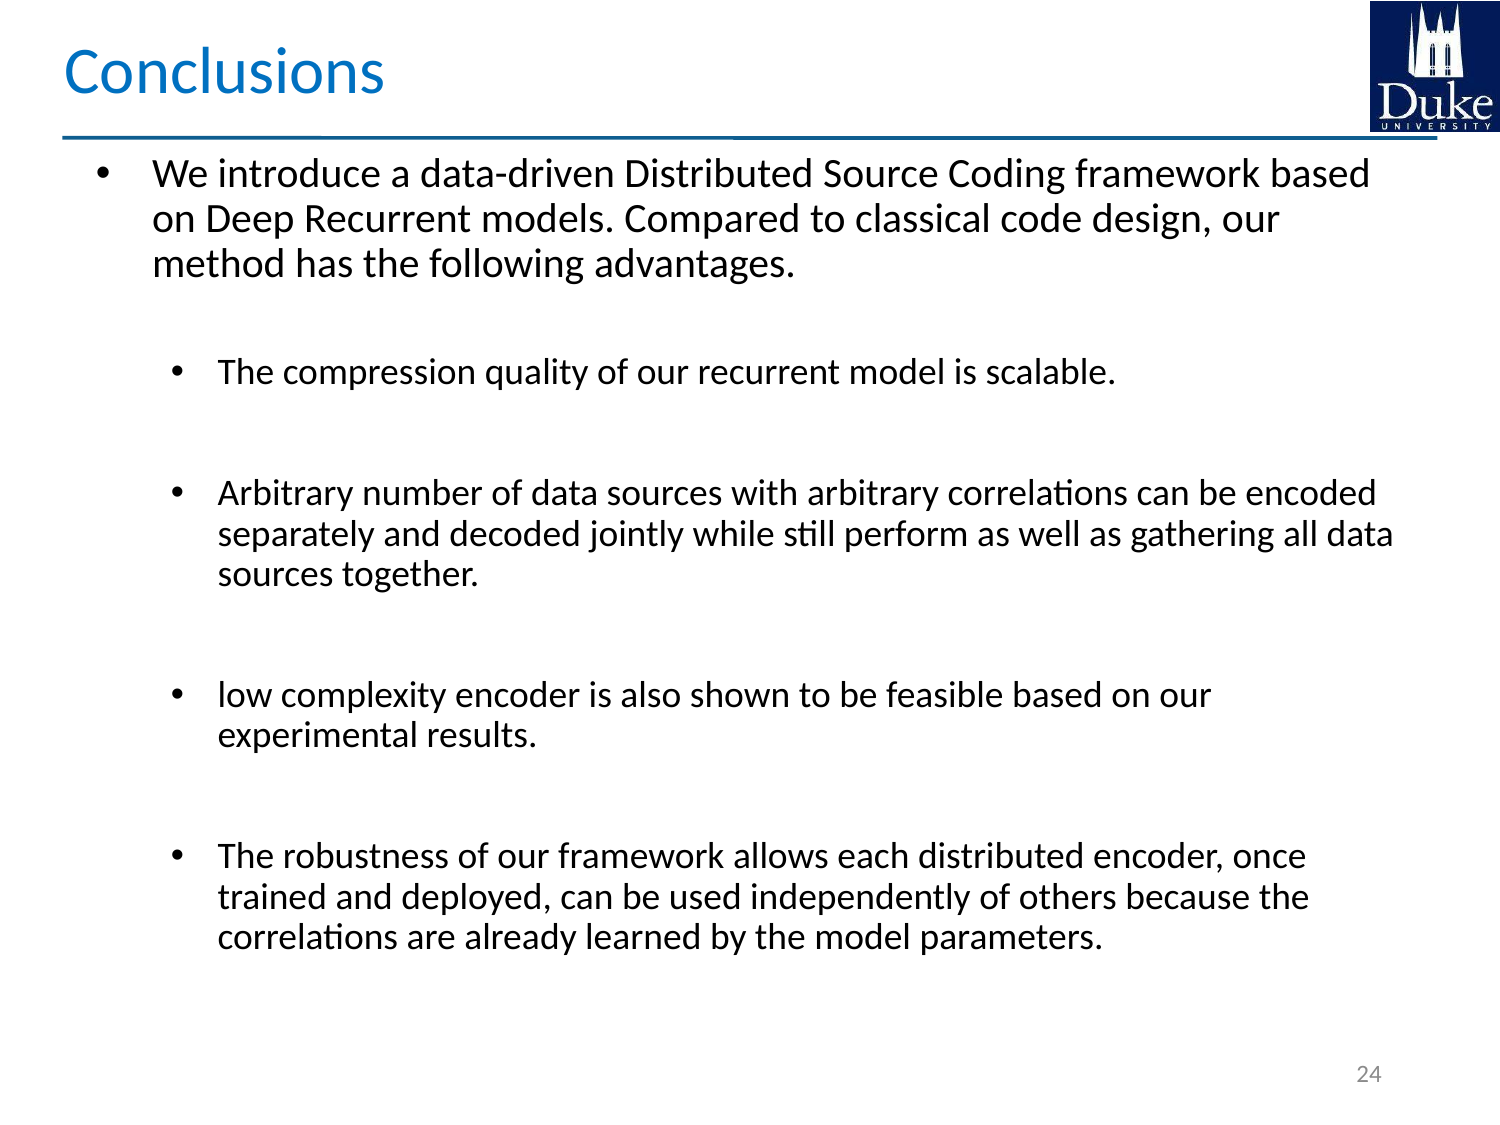

Conclusions
We introduce a data-driven Distributed Source Coding framework based on Deep Recurrent models. Compared to classical code design, our method has the following advantages.

The compression quality of our recurrent model is scalable.

Arbitrary number of data sources with arbitrary correlations can be encoded separately and decoded jointly while still perform as well as gathering all data sources together.

low complexity encoder is also shown to be feasible based on our experimental results.

The robustness of our framework allows each distributed encoder, once trained and deployed, can be used independently of others because the correlations are already learned by the model parameters.

24